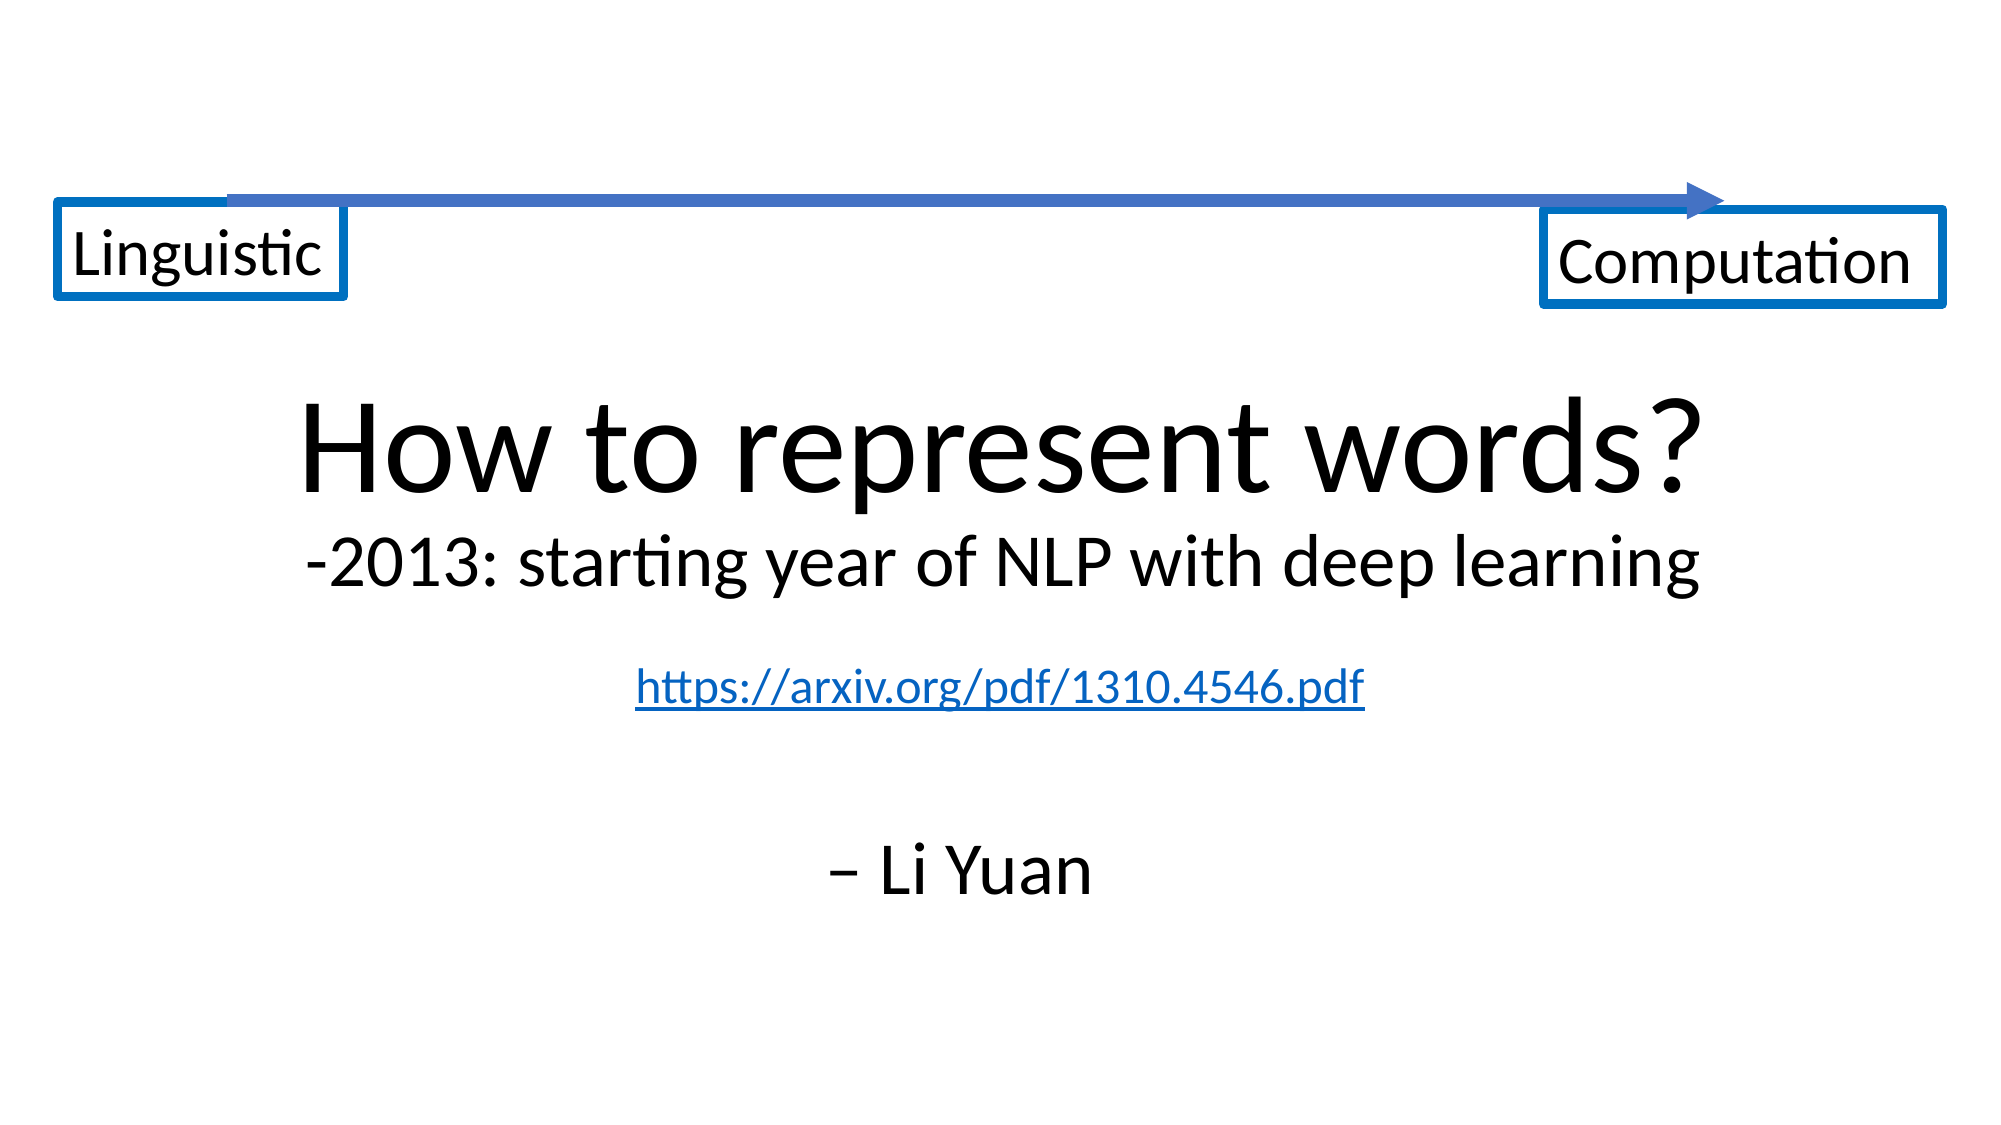

# How to represent words? -2013: starting year of NLP with deep learning
Linguistic
Computation
https://arxiv.org/pdf/1310.4546.pdf

– Li Yuan